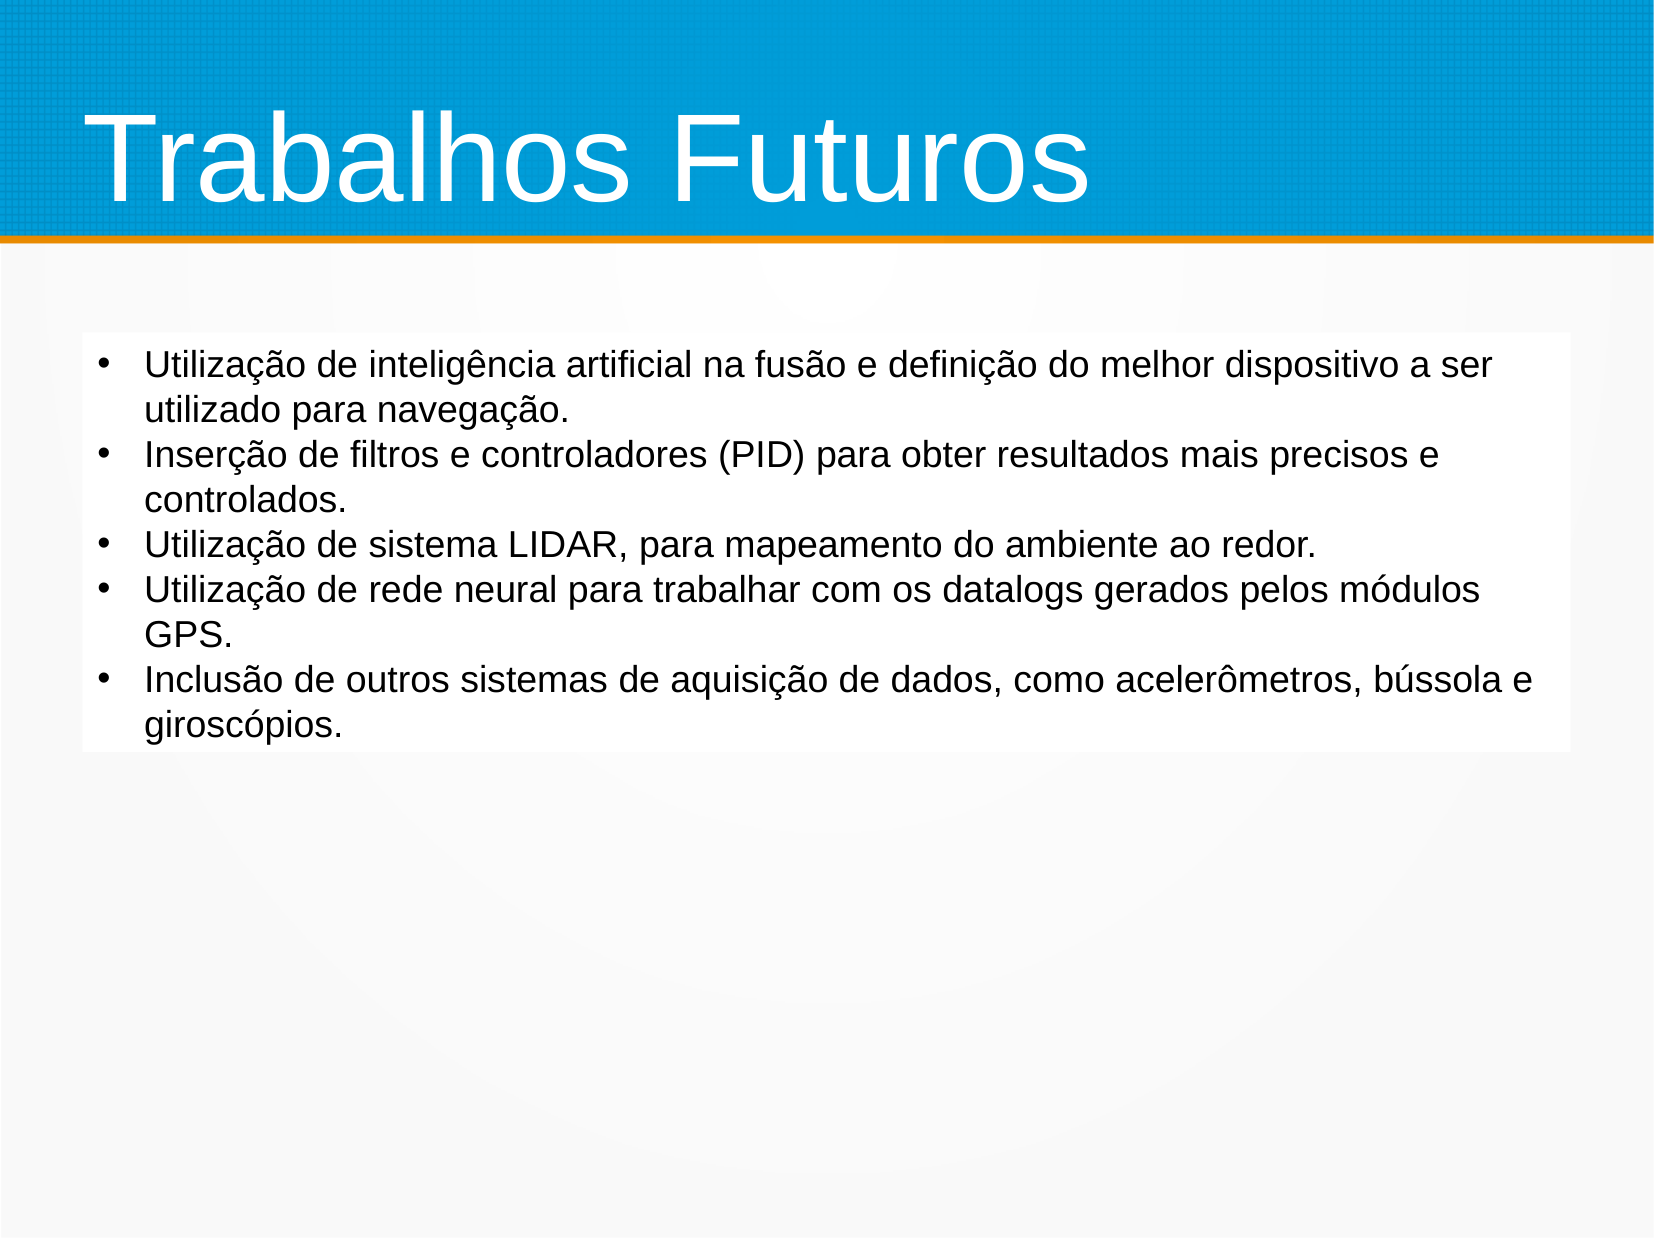

Trabalhos Futuros
Utilização de inteligência artificial na fusão e definição do melhor dispositivo a ser utilizado para navegação.
Inserção de filtros e controladores (PID) para obter resultados mais precisos e controlados.
Utilização de sistema LIDAR, para mapeamento do ambiente ao redor.
Utilização de rede neural para trabalhar com os datalogs gerados pelos módulos GPS.
Inclusão de outros sistemas de aquisição de dados, como acelerômetros, bússola e giroscópios.